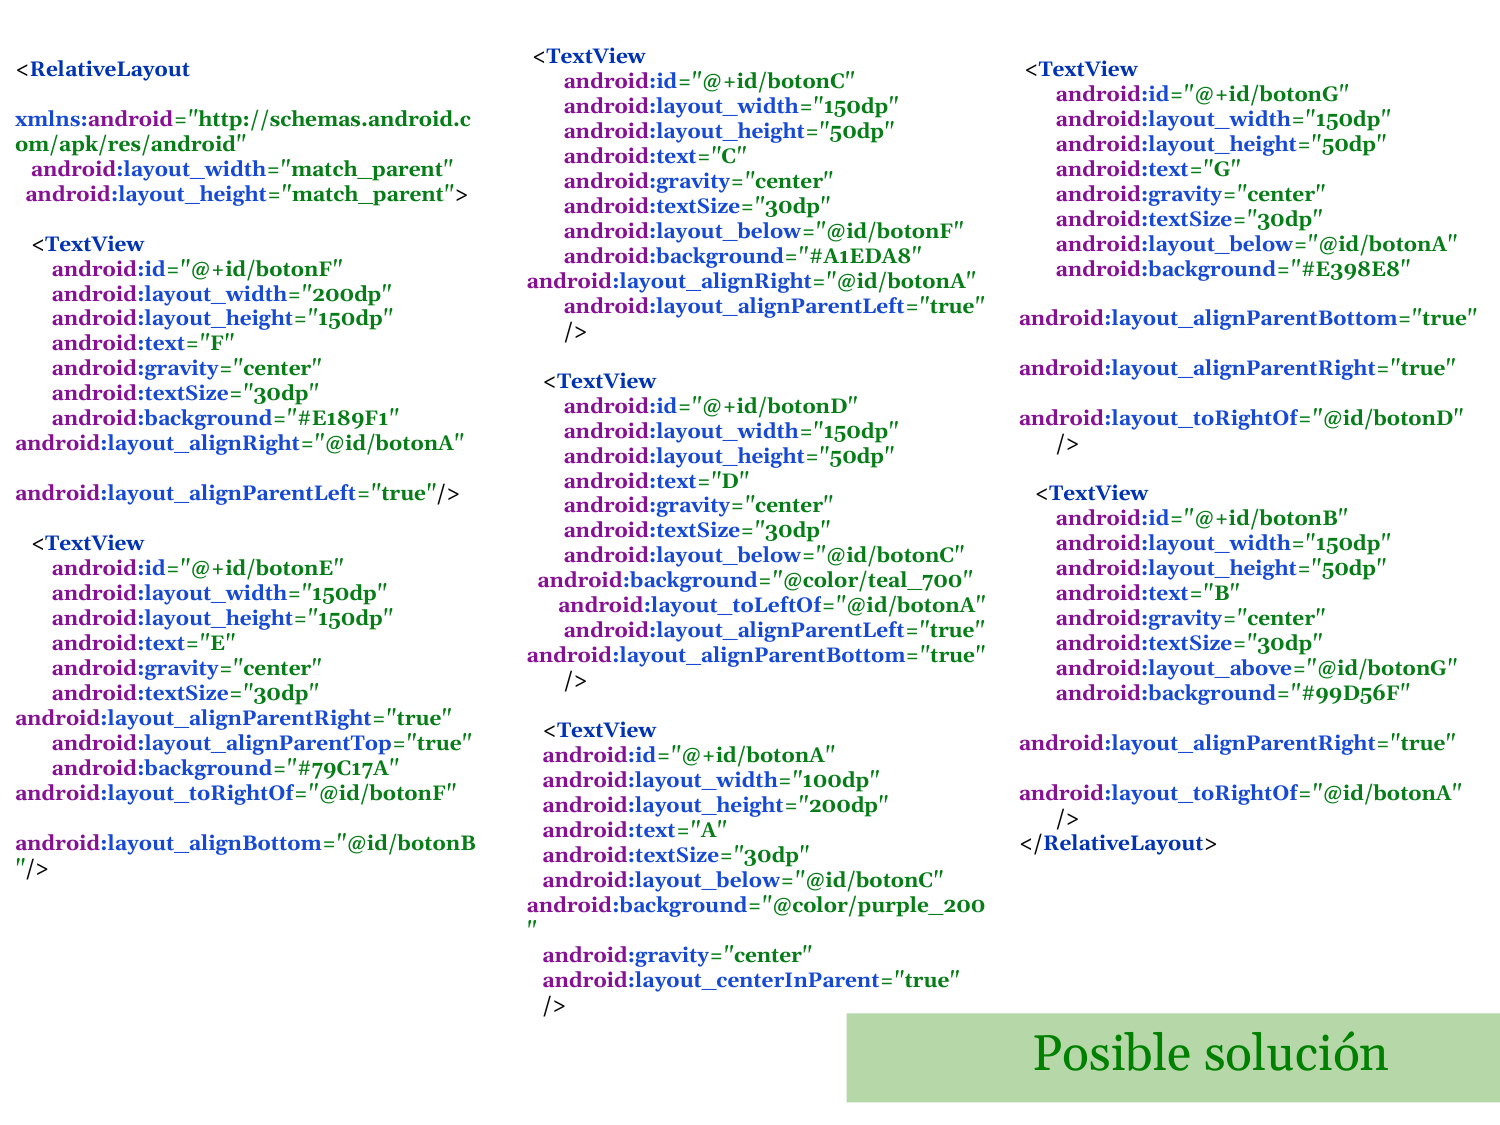

<TextView
       android:id="@+id/botonC"
       android:layout_width="150dp"
       android:layout_height="50dp"
       android:text="C"
       android:gravity="center"
       android:textSize="30dp"
       android:layout_below="@id/botonF"
       android:background="#A1EDA8"     android:layout_alignRight="@id/botonA"
       android:layout_alignParentLeft="true"
       />

   <TextView
       android:id="@+id/botonD"
       android:layout_width="150dp"
       android:layout_height="50dp"
       android:text="D"
       android:gravity="center"
       android:textSize="30dp"
       android:layout_below="@id/botonC"       android:background="@color/teal_700"
      android:layout_toLeftOf="@id/botonA"
       android:layout_alignParentLeft="true" android:layout_alignParentBottom="true"
       />

   <TextView
   android:id="@+id/botonA"
   android:layout_width="100dp"
   android:layout_height="200dp"
   android:text="A"
   android:textSize="30dp"
   android:layout_below="@id/botonC"   android:background="@color/purple_200"
   android:gravity="center"
   android:layout_centerInParent="true"
   />

<RelativeLayout
   xmlns:android="http://schemas.android.com/apk/res/android"
   android:layout_width="match_parent"
  android:layout_height="match_parent">

   <TextView
       android:id="@+id/botonF"
       android:layout_width="200dp"
       android:layout_height="150dp"
       android:text="F"
       android:gravity="center"
       android:textSize="30dp"
       android:background="#E189F1"   android:layout_alignRight="@id/botonA"       android:layout_alignParentLeft="true"/>

   <TextView
       android:id="@+id/botonE"
       android:layout_width="150dp"
       android:layout_height="150dp"
       android:text="E"
       android:gravity="center"
       android:textSize="30dp"       android:layout_alignParentRight="true"
       android:layout_alignParentTop="true"
       android:background="#79C17A"     android:layout_toRightOf="@id/botonF"       android:layout_alignBottom="@id/botonB"/>

 <TextView
       android:id="@+id/botonG"
       android:layout_width="150dp"
       android:layout_height="50dp"
       android:text="G"
       android:gravity="center"
       android:textSize="30dp"
       android:layout_below="@id/botonA"
       android:background="#E398E8"
  android:layout_alignParentBottom="true"
     android:layout_alignParentRight="true"
       android:layout_toRightOf="@id/botonD"
       />

   <TextView
       android:id="@+id/botonB"
       android:layout_width="150dp"
       android:layout_height="50dp"
       android:text="B"
       android:gravity="center"
       android:textSize="30dp"
       android:layout_above="@id/botonG"
       android:background="#99D56F"
       android:layout_alignParentRight="true"
       android:layout_toRightOf="@id/botonA"
       />
</RelativeLayout>
Posible solución
43